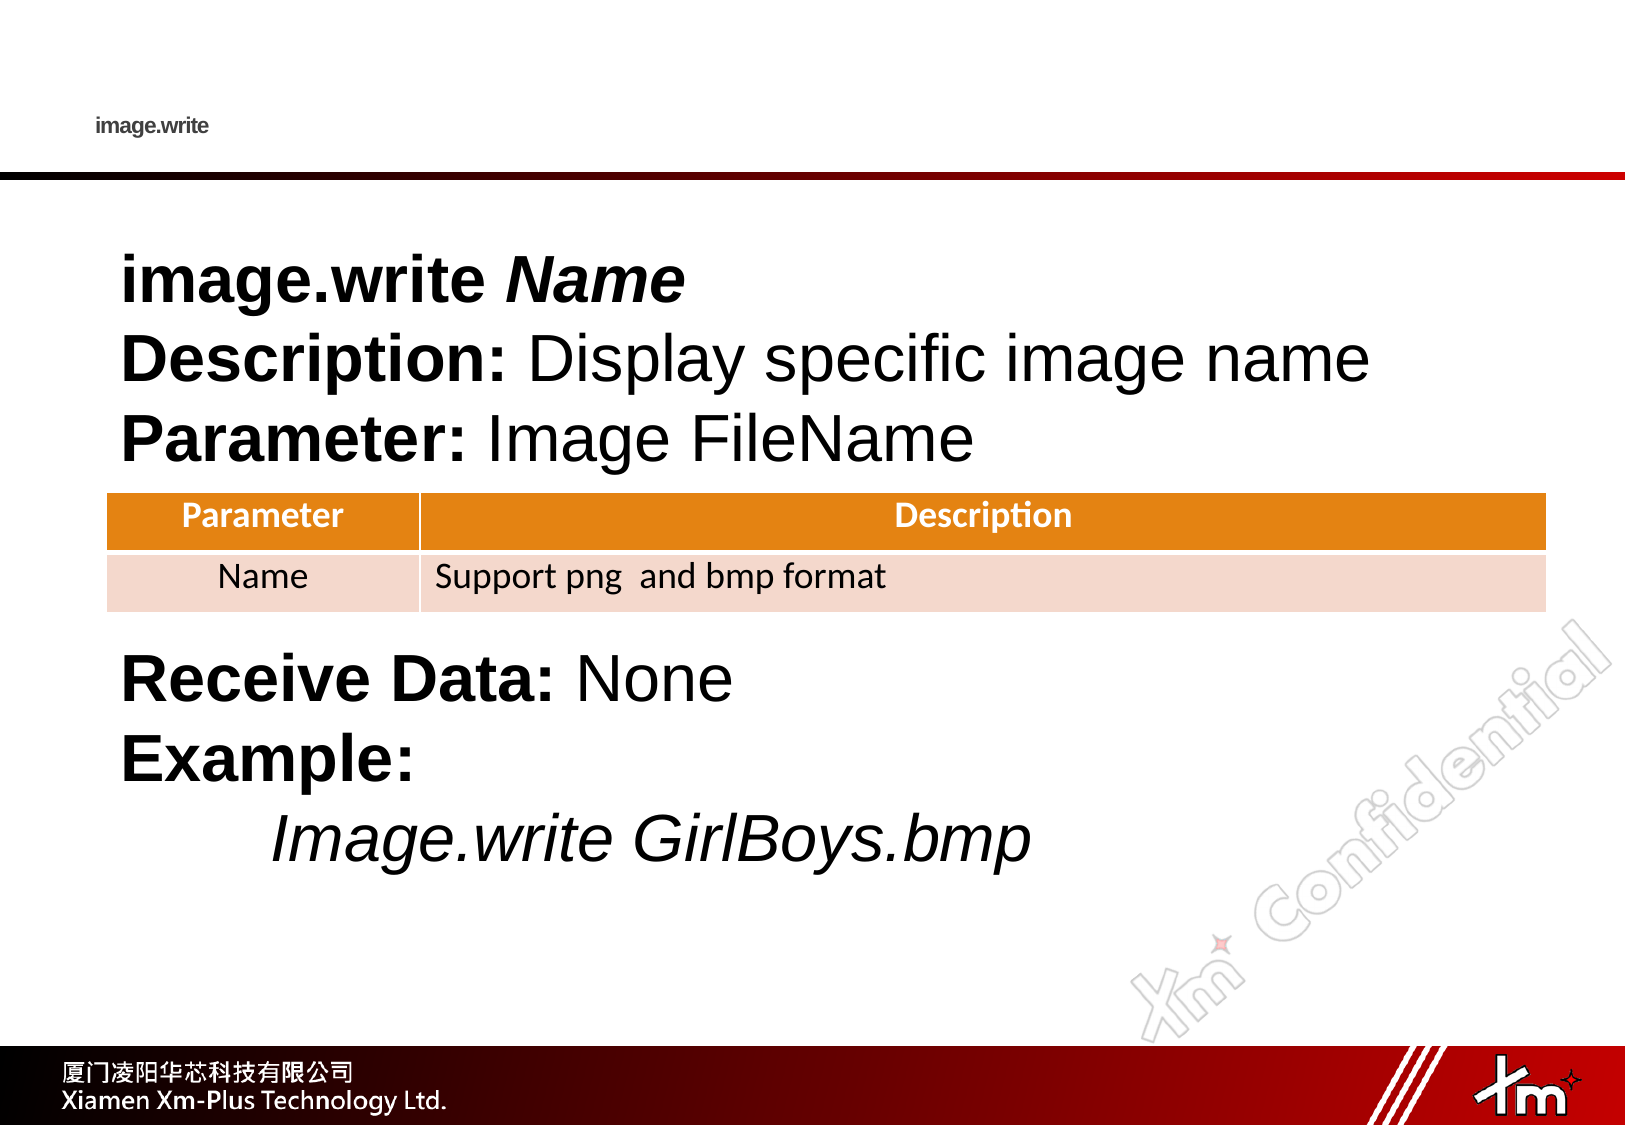

# image.write
image.write Name
Description: Display specific image name
Parameter: Image FileName

Receive Data: None
Example:
	Image.write GirlBoys.bmp

| Parameter | Description |
| --- | --- |
| Name | Support png and bmp format |

71